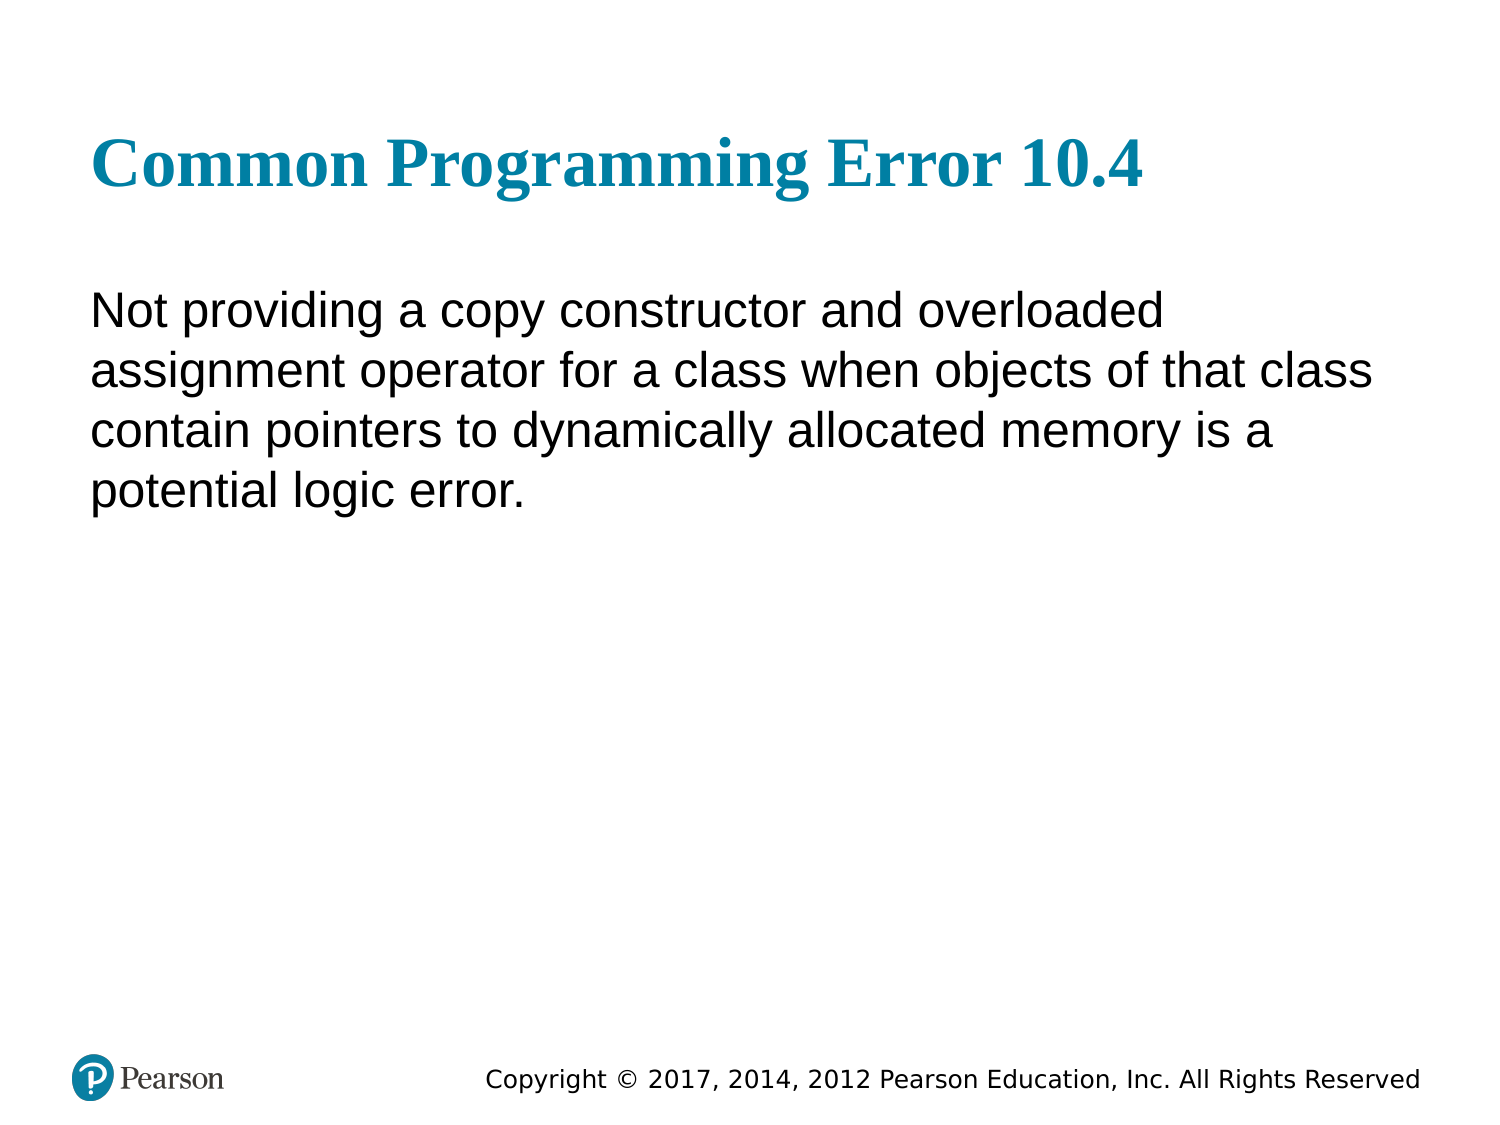

# Common Programming Error 10.4
Not providing a copy constructor and overloaded assignment operator for a class when objects of that class contain pointers to dynamically allocated memory is a potential logic error.